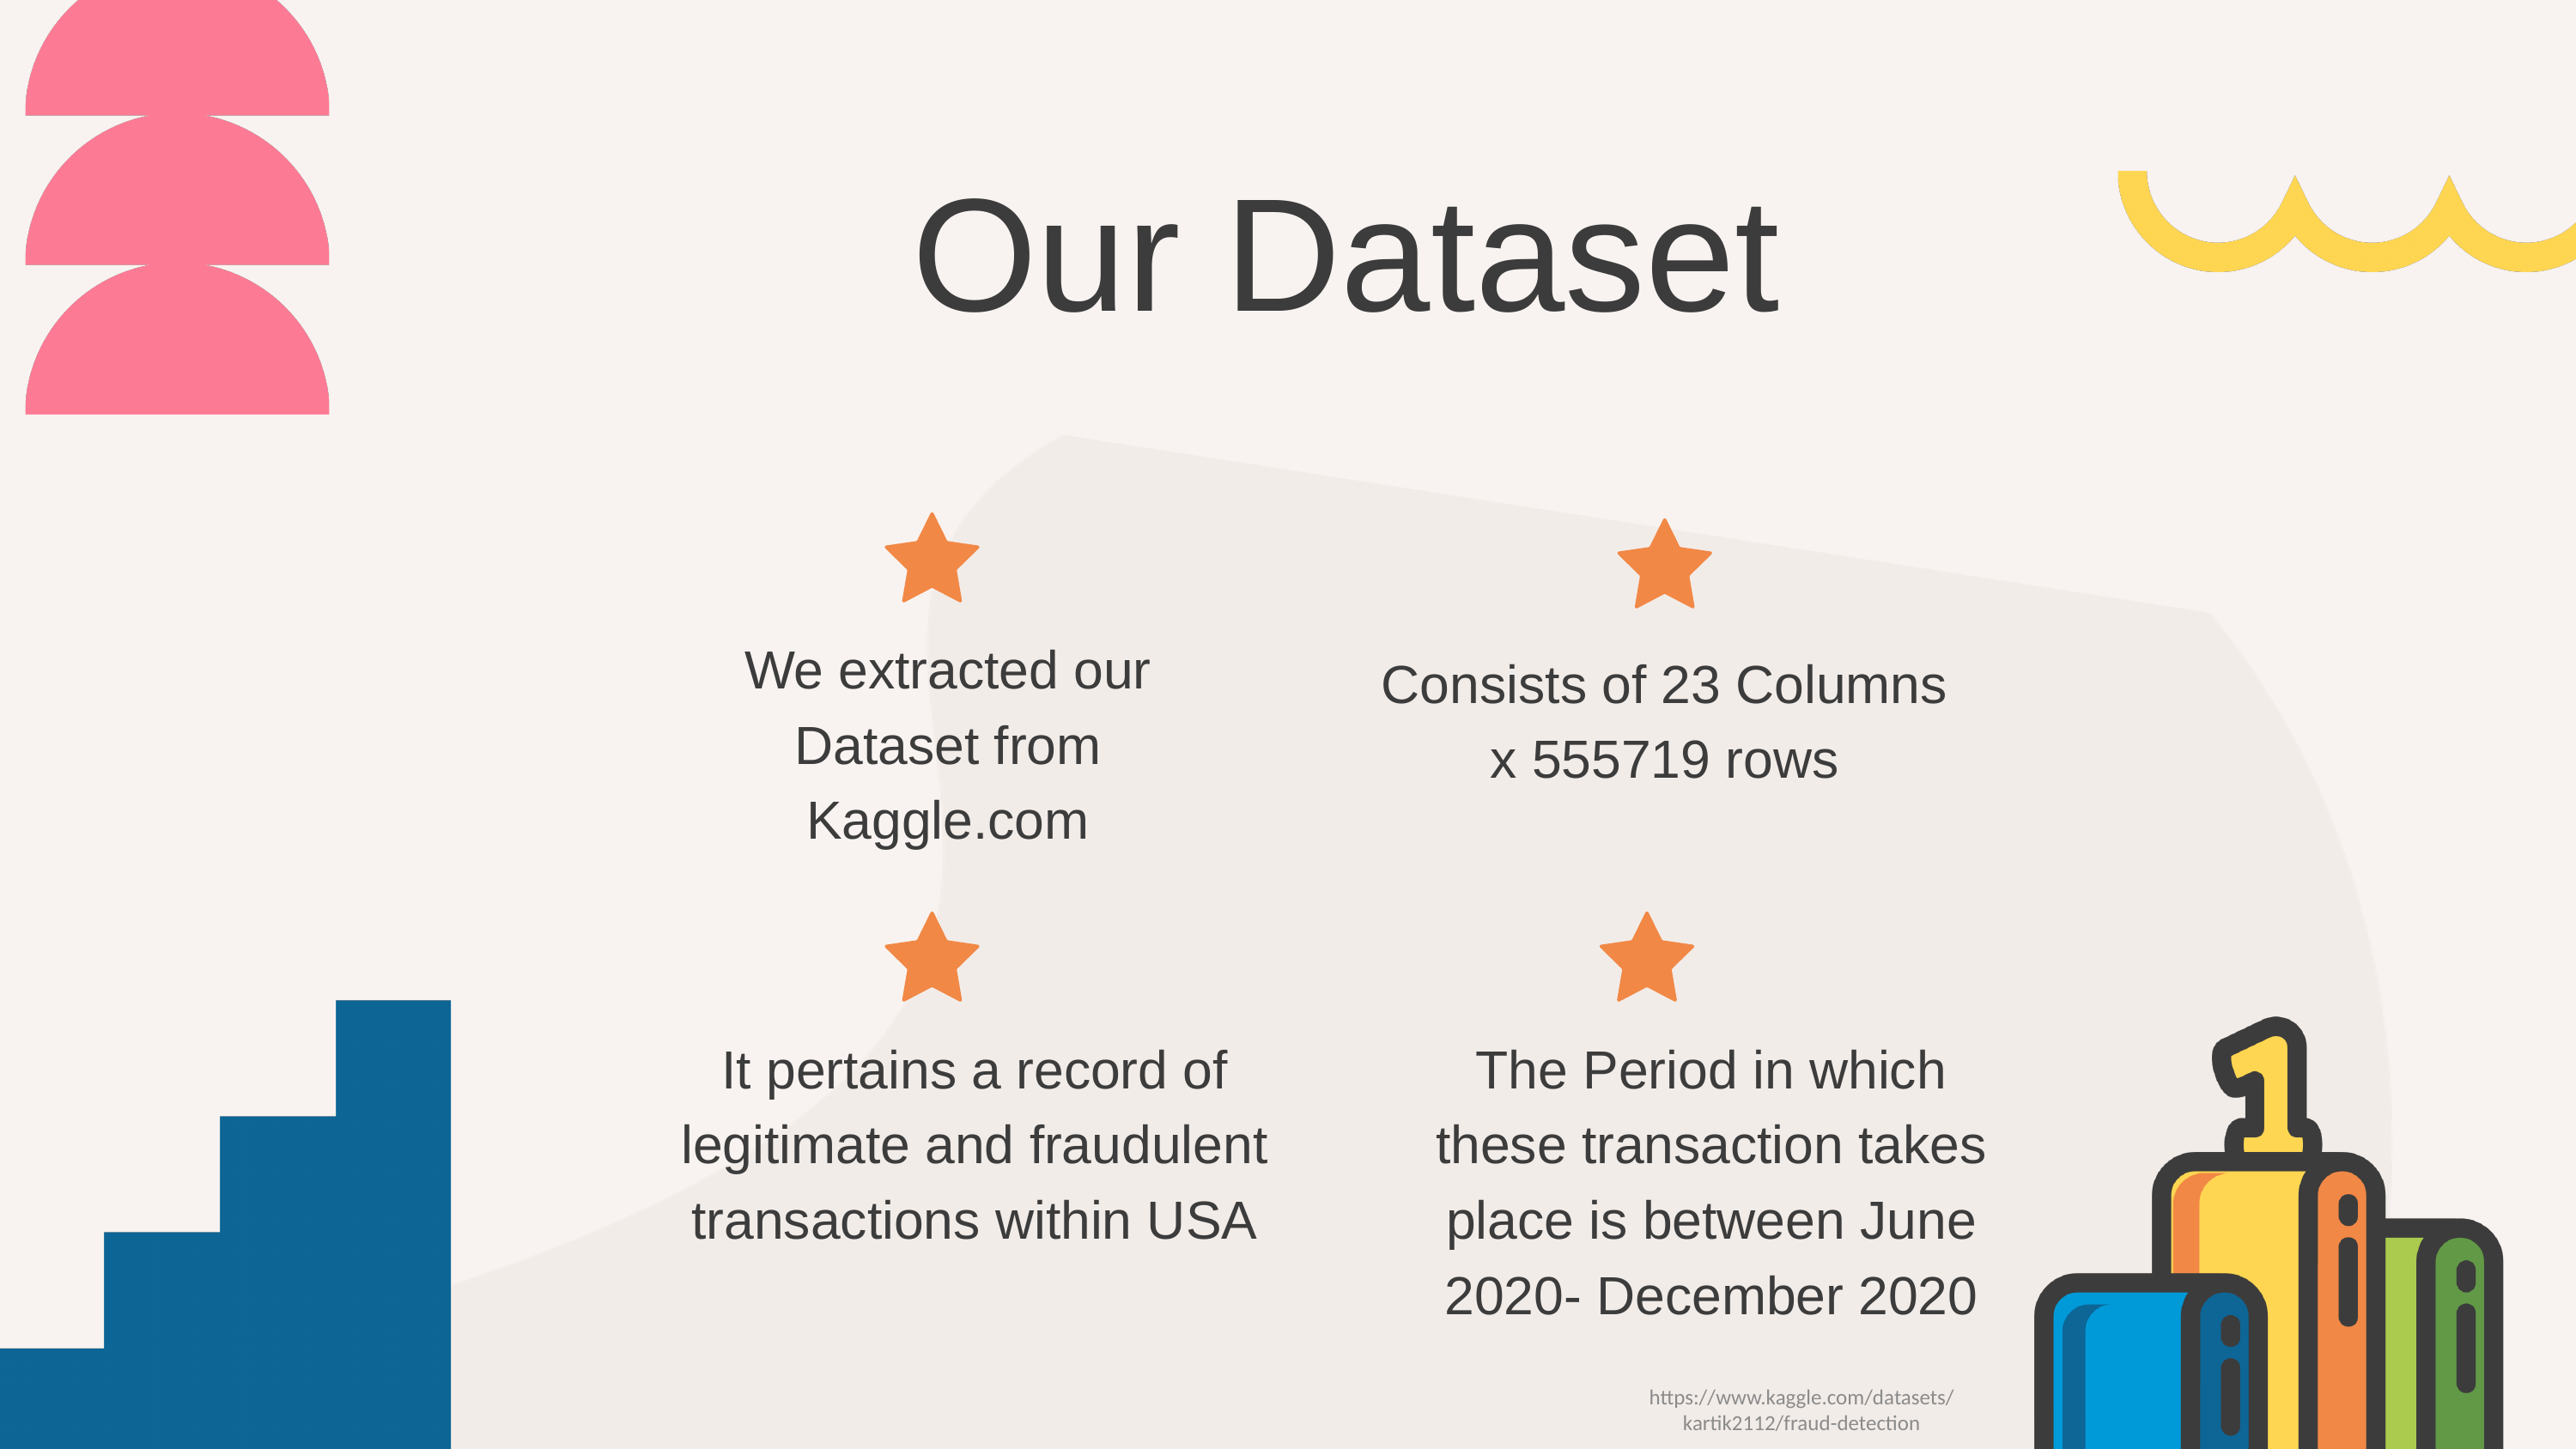

Our Dataset

We extracted our Dataset from Kaggle.com
Consists of 23 Columns x 555719 rows

It pertains a record of legitimate and fraudulent transactions within USA
The Period in which these transaction takes place is between June 2020- December 2020
https://www.kaggle.com/datasets/kartik2112/fraud-detection